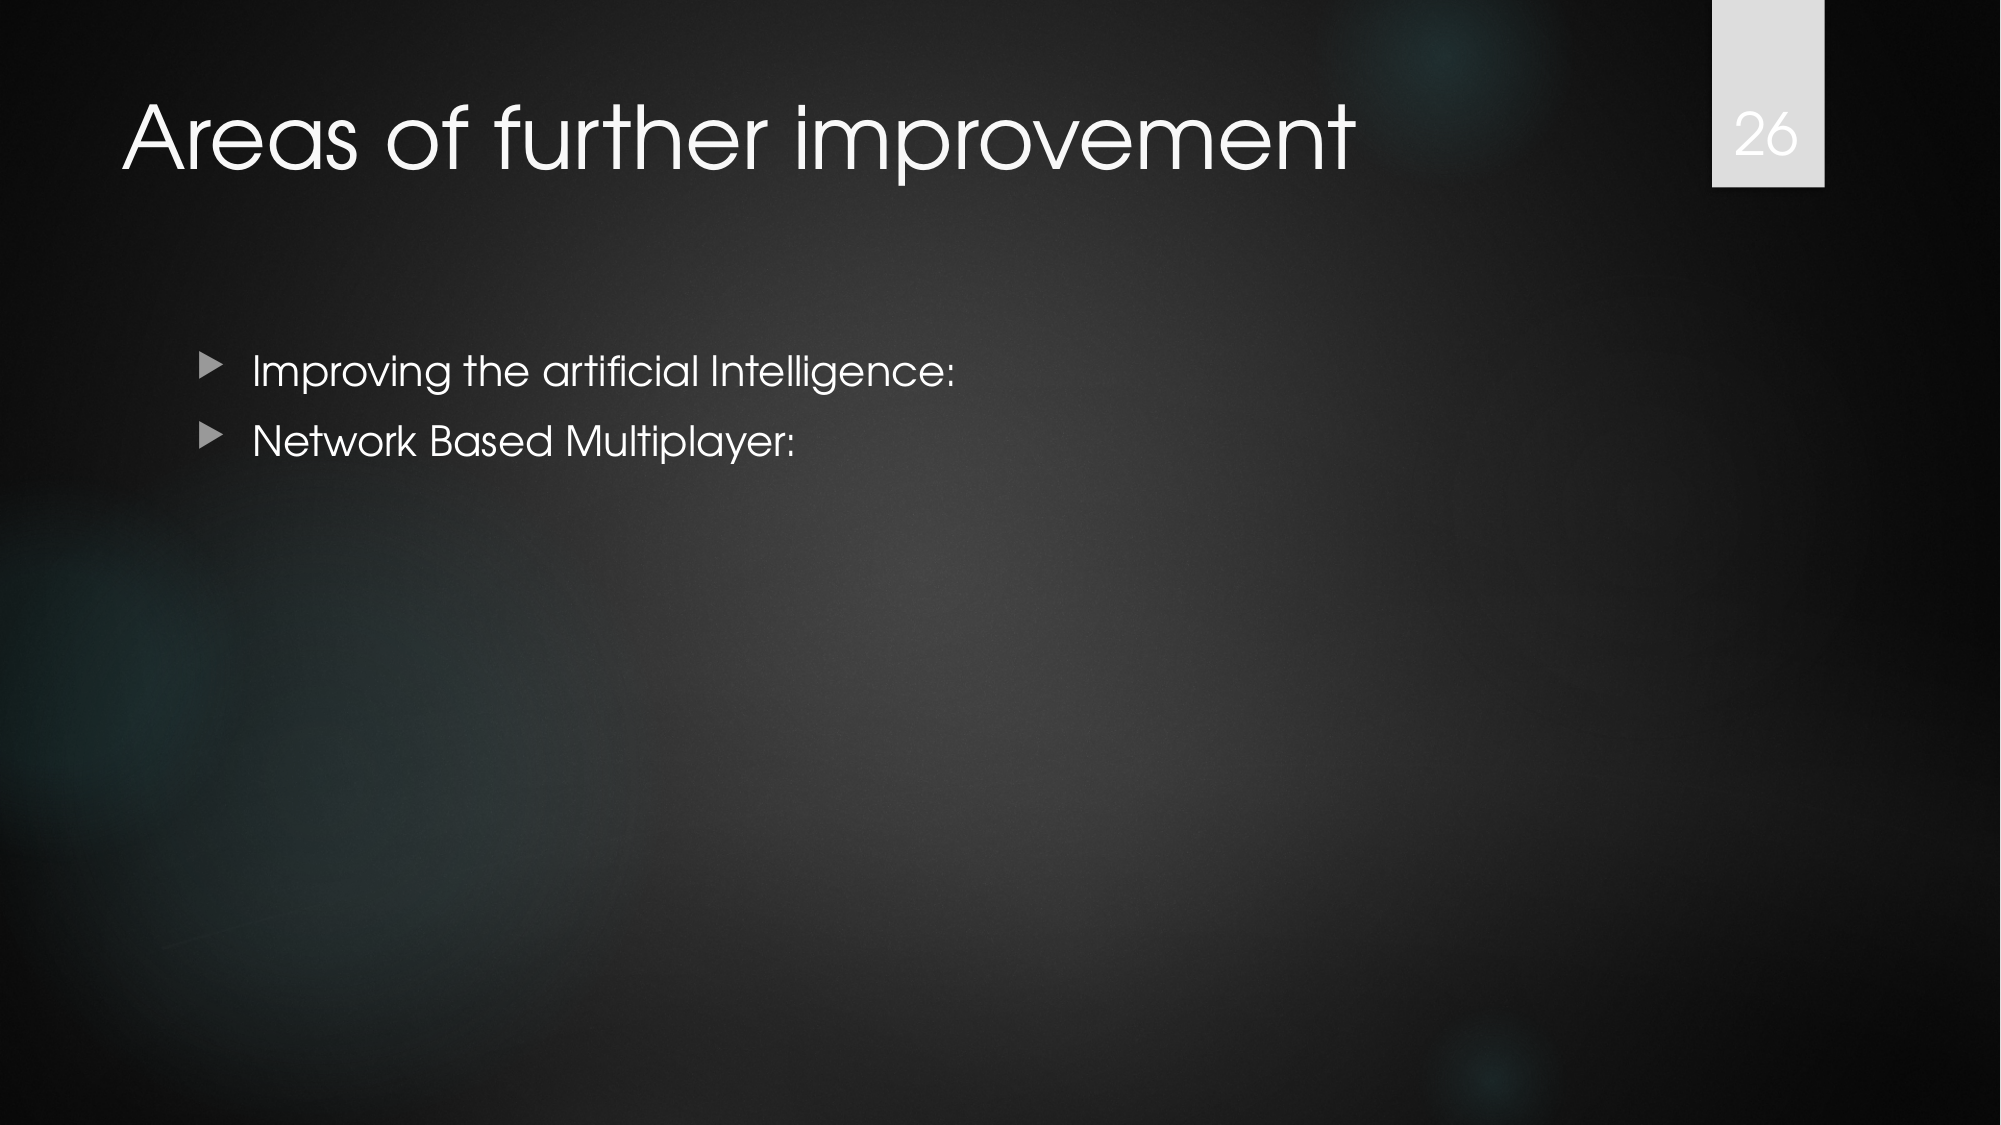

26
# Areas of further improvement
Improving the artificial Intelligence:
Network Based Multiplayer: